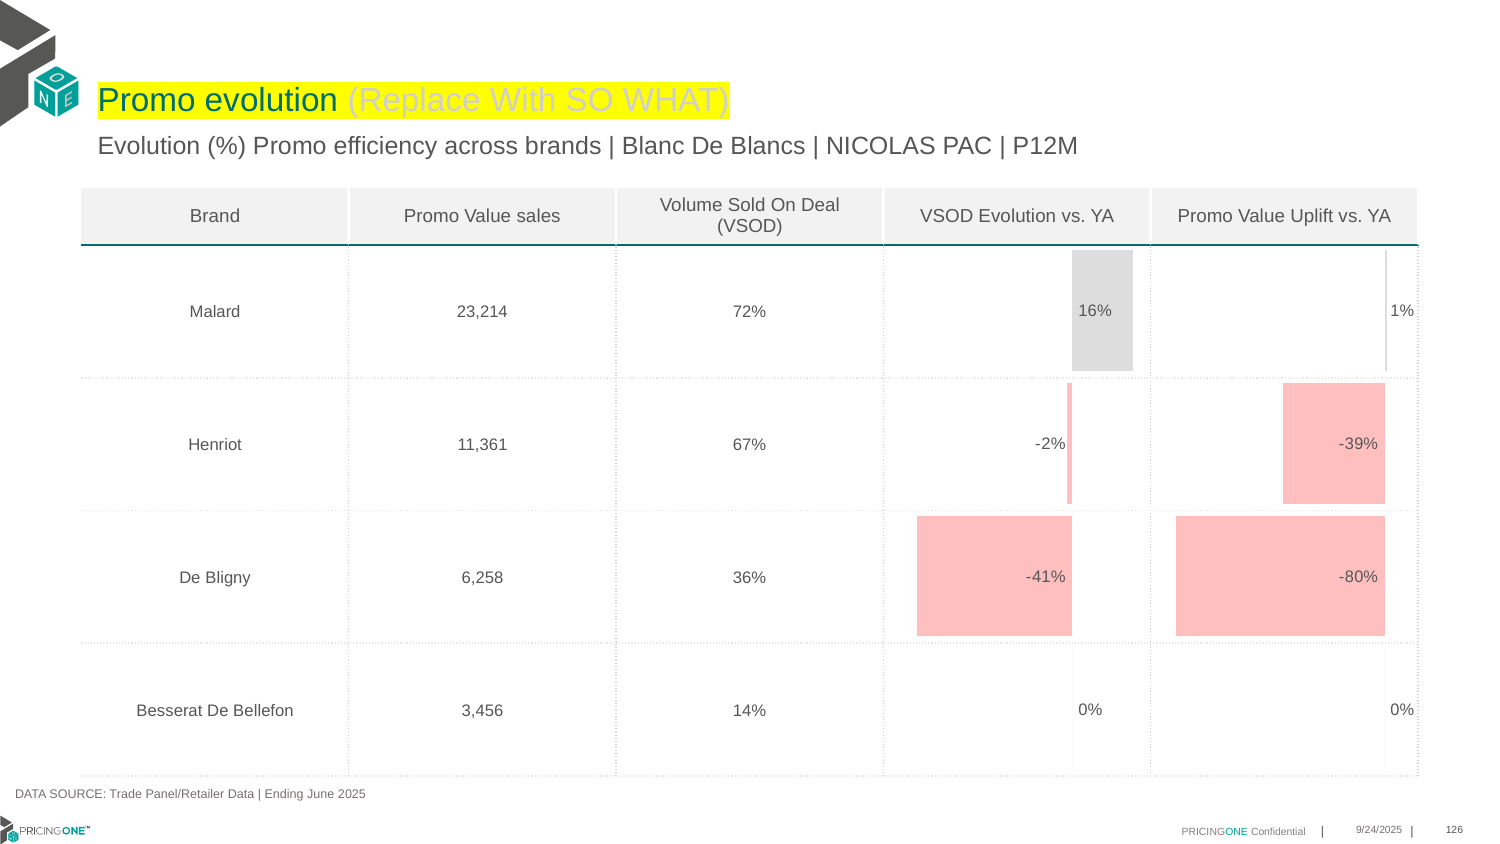

# Promo evolution (Replace With SO WHAT)
Evolution (%) Promo efficiency across brands | Blanc De Blancs | NICOLAS PAC | P12M
| Brand | Promo Value sales | Volume Sold On Deal (VSOD) | VSOD Evolution vs. YA | Promo Value Uplift vs. YA |
| --- | --- | --- | --- | --- |
| Malard | 23,214 | 72% |  |  |
| Henriot | 11,361 | 67% |  |  |
| De Bligny | 6,258 | 36% |  |  |
| Besserat De Bellefon | 3,456 | 14% |  |  |

### Chart

| Category | VSOD Evaluation vs YA |
|---|---|
| Malard | 0.16100000000000003 |
| Henriot | -0.015000000000000013 |
| De Bligny | -0.41000000000000003 |
| Besserat De Bellefon | 0.0 |

### Chart

| Category | Promo Value Uplift vs YA |
|---|---|
| Malard | 0.010930539764414382 |
| Henriot | -0.39150869462955606 |
| De Bligny | -0.8031356340655113 |
| Besserat De Bellefon | 0.0 |
DATA SOURCE: Trade Panel/Retailer Data | Ending June 2025

9/24/2025
126